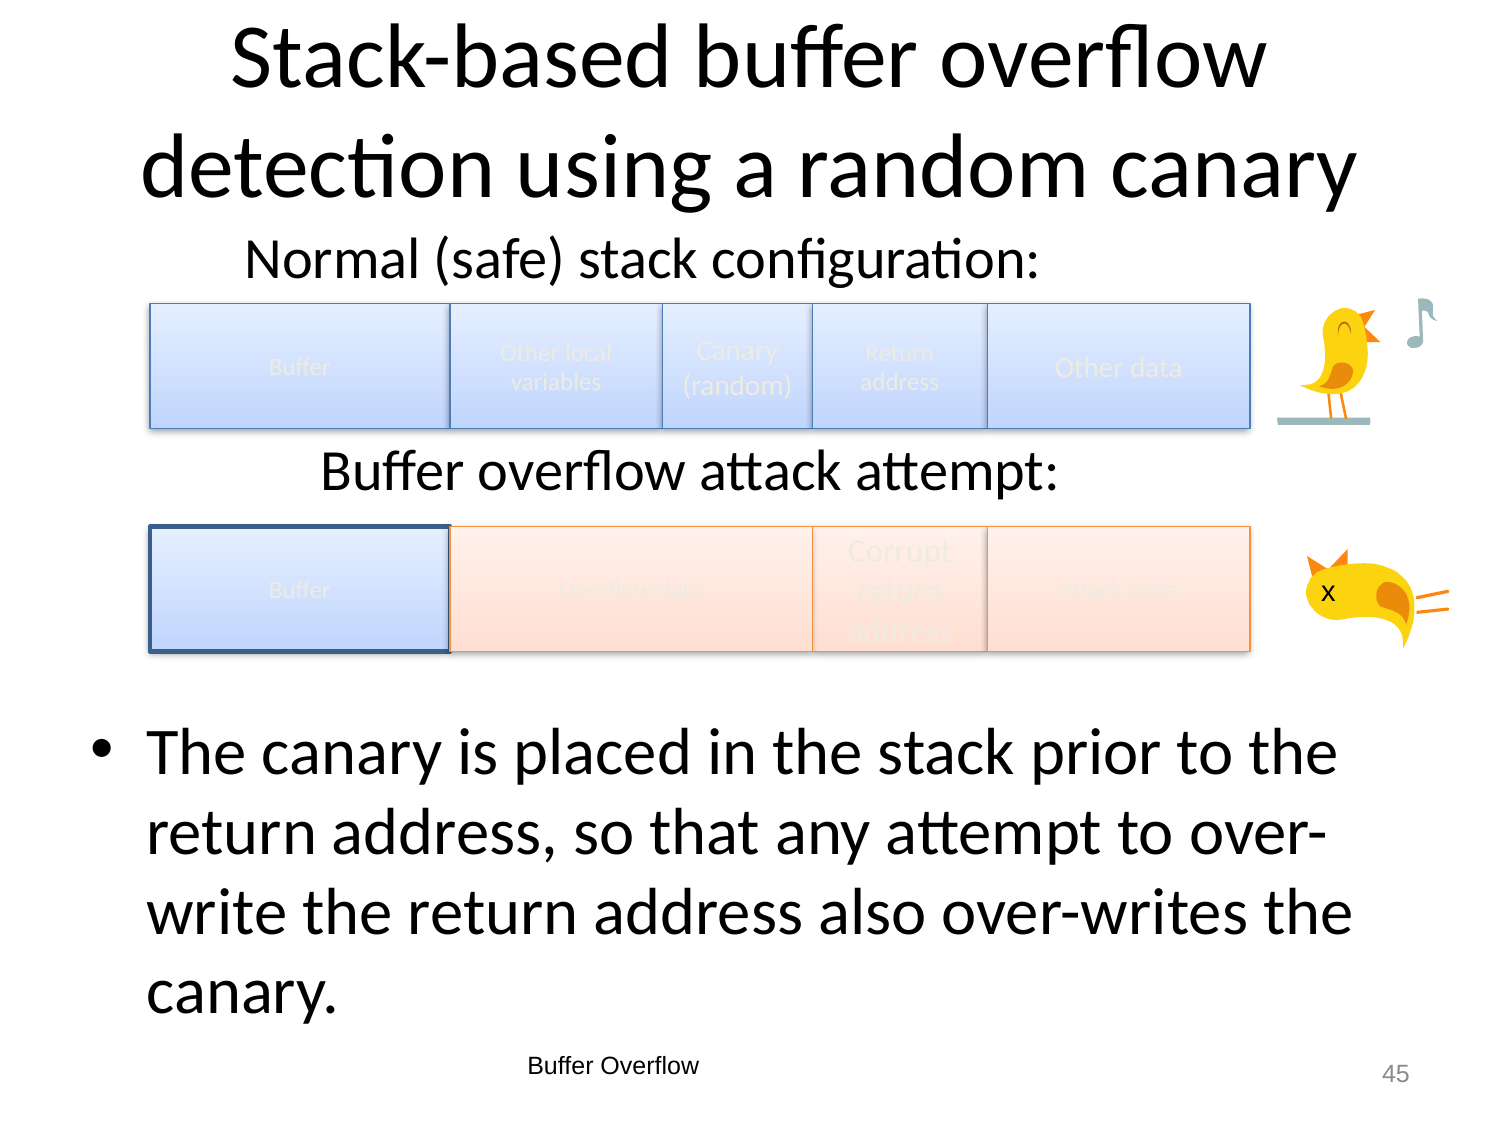

# Stack-based buffer overflow detection using a random canary
Normal (safe) stack configuration:

Buffer
Other local variables
Canary (random)
Return address
Other data
Buffer overflow attack attempt:
Buffer

Overflow data
Corrupt return address
Attack code

x

The canary is placed in the stack prior to the return address, so that any attempt to over-write the return address also over-writes the canary.
Buffer Overflow
1/9/2018
45